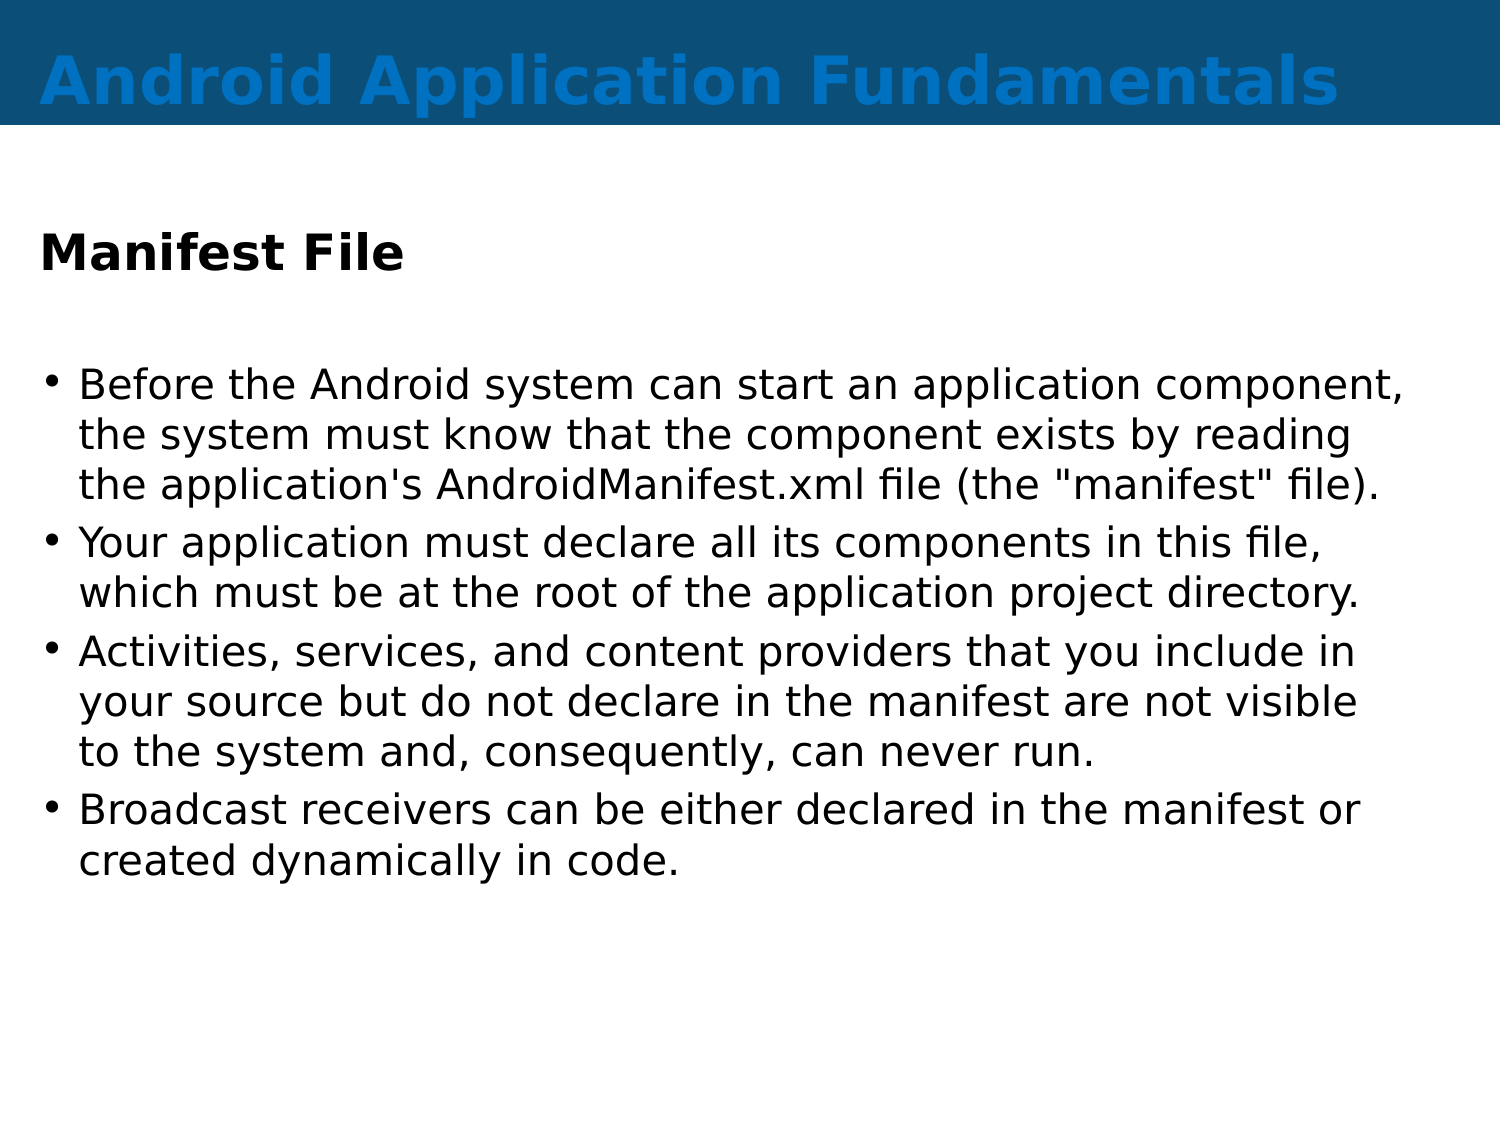

# Android Application Fundamentals
Manifest File
Before the Android system can start an application component, the system must know that the component exists by reading the application's AndroidManifest.xml file (the "manifest" file).
Your application must declare all its components in this file, which must be at the root of the application project directory.
Activities, services, and content providers that you include in your source but do not declare in the manifest are not visible to the system and, consequently, can never run.
Broadcast receivers can be either declared in the manifest or created dynamically in code.